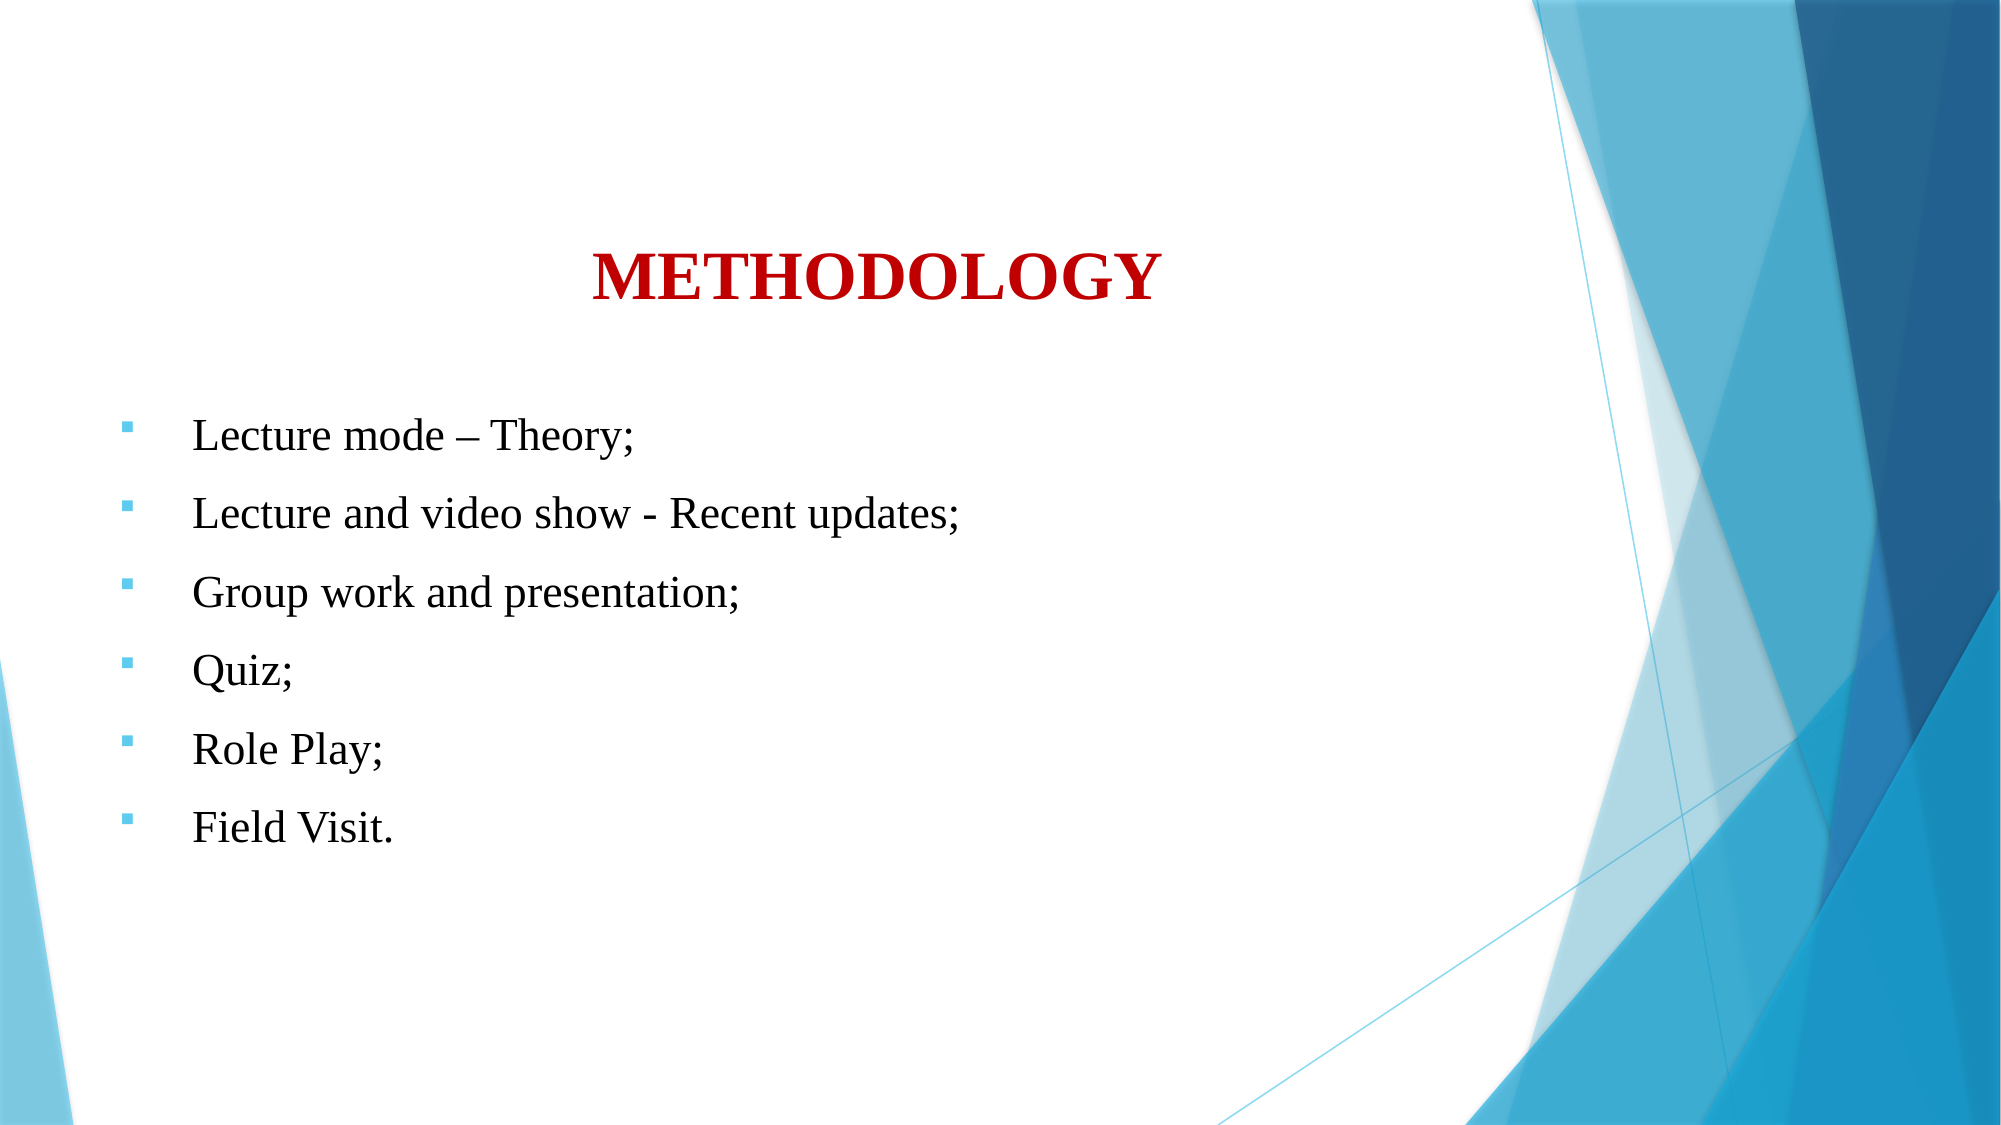

# METHODOLOGY

Lecture mode – Theory;
Lecture and video show - Recent updates;
Group work and presentation;
Quiz;
Role Play;
Field Visit.